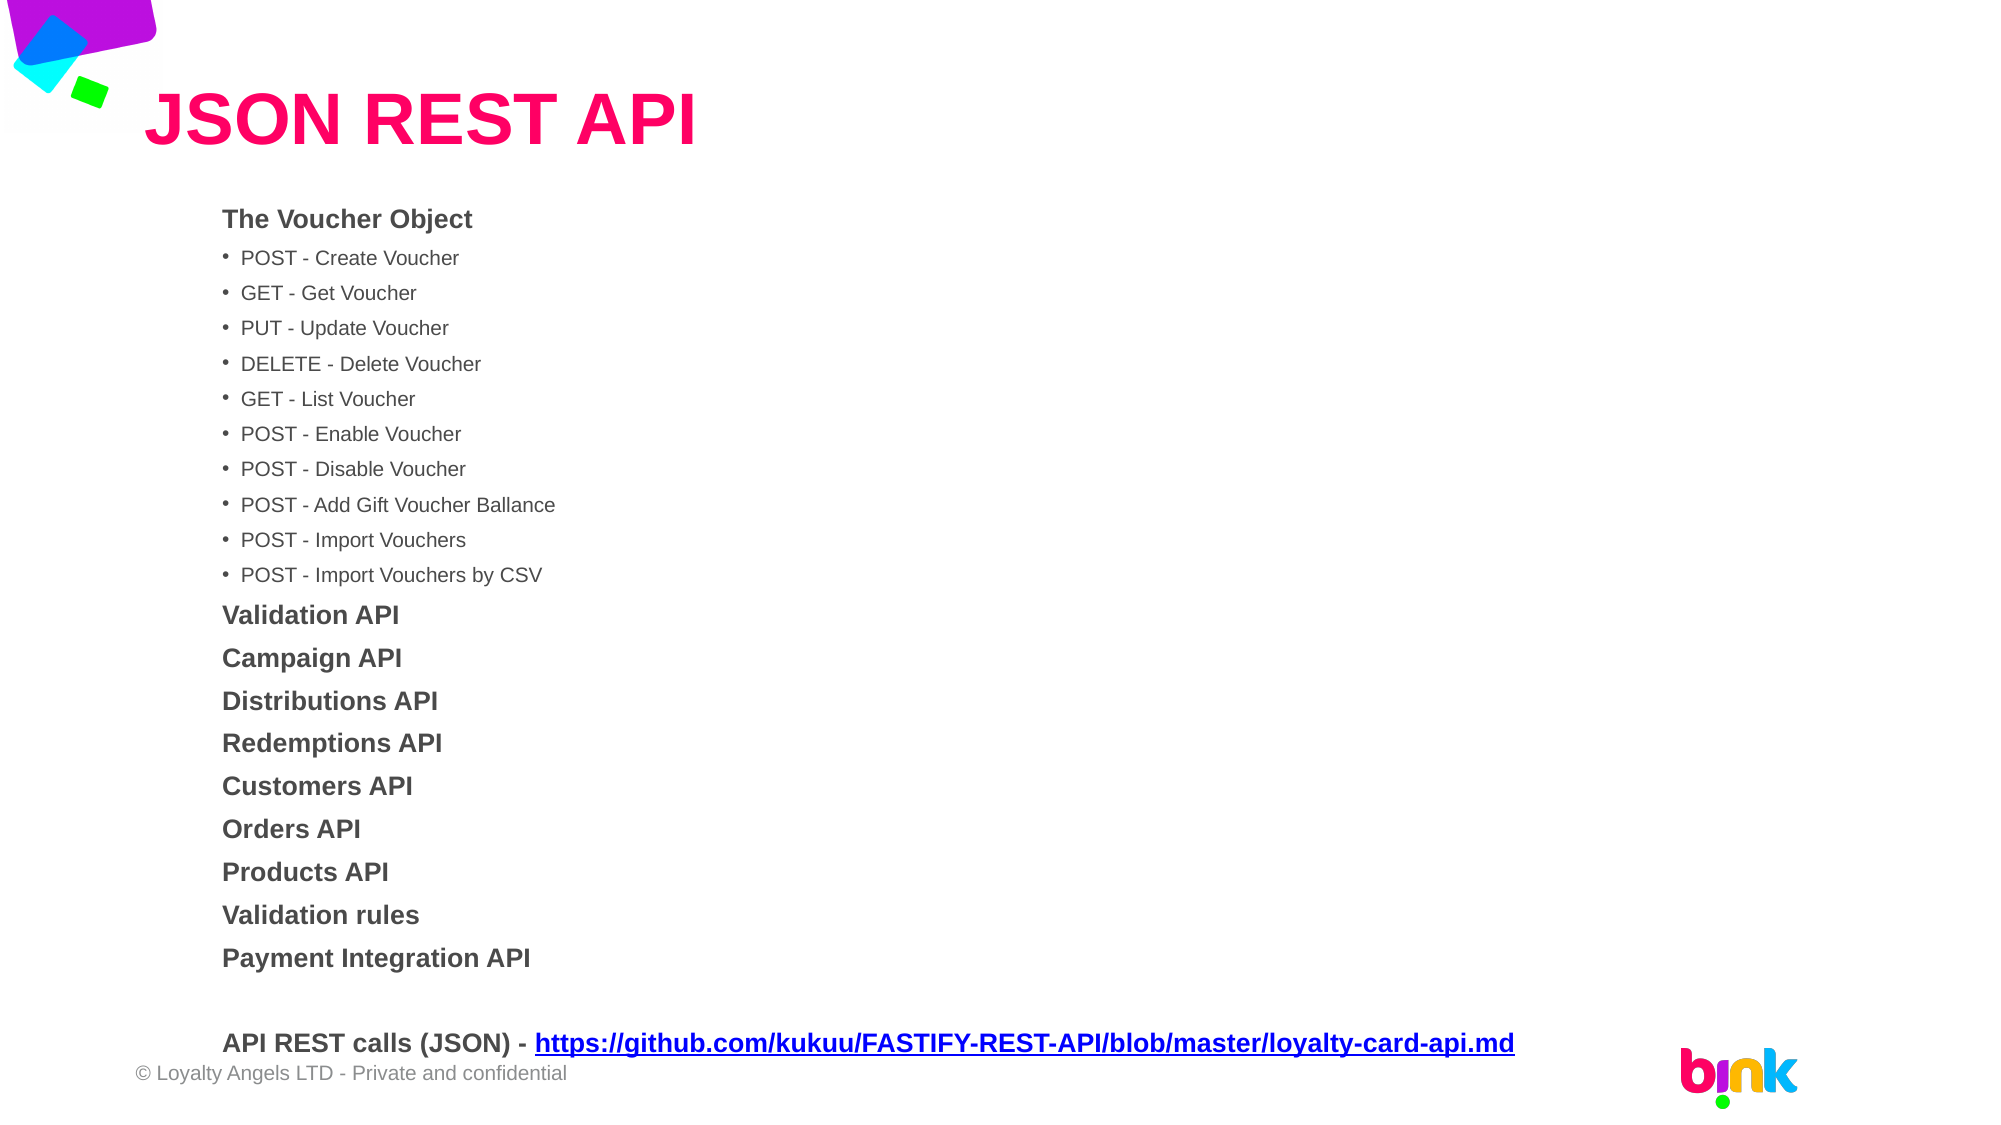

# JSON REST API

The Voucher Object
POST - Create Voucher
GET - Get Voucher
PUT - Update Voucher
DELETE - Delete Voucher
GET - List Voucher
POST - Enable Voucher
POST - Disable Voucher
POST - Add Gift Voucher Ballance
POST - Import Vouchers
POST - Import Vouchers by CSV
Validation API
Campaign API
Distributions API
Redemptions API
Customers API
Orders API
Products API
Validation rules
Payment Integration API

API REST calls (JSON) - https://github.com/kukuu/FASTIFY-REST-API/blob/master/loyalty-card-api.md

5